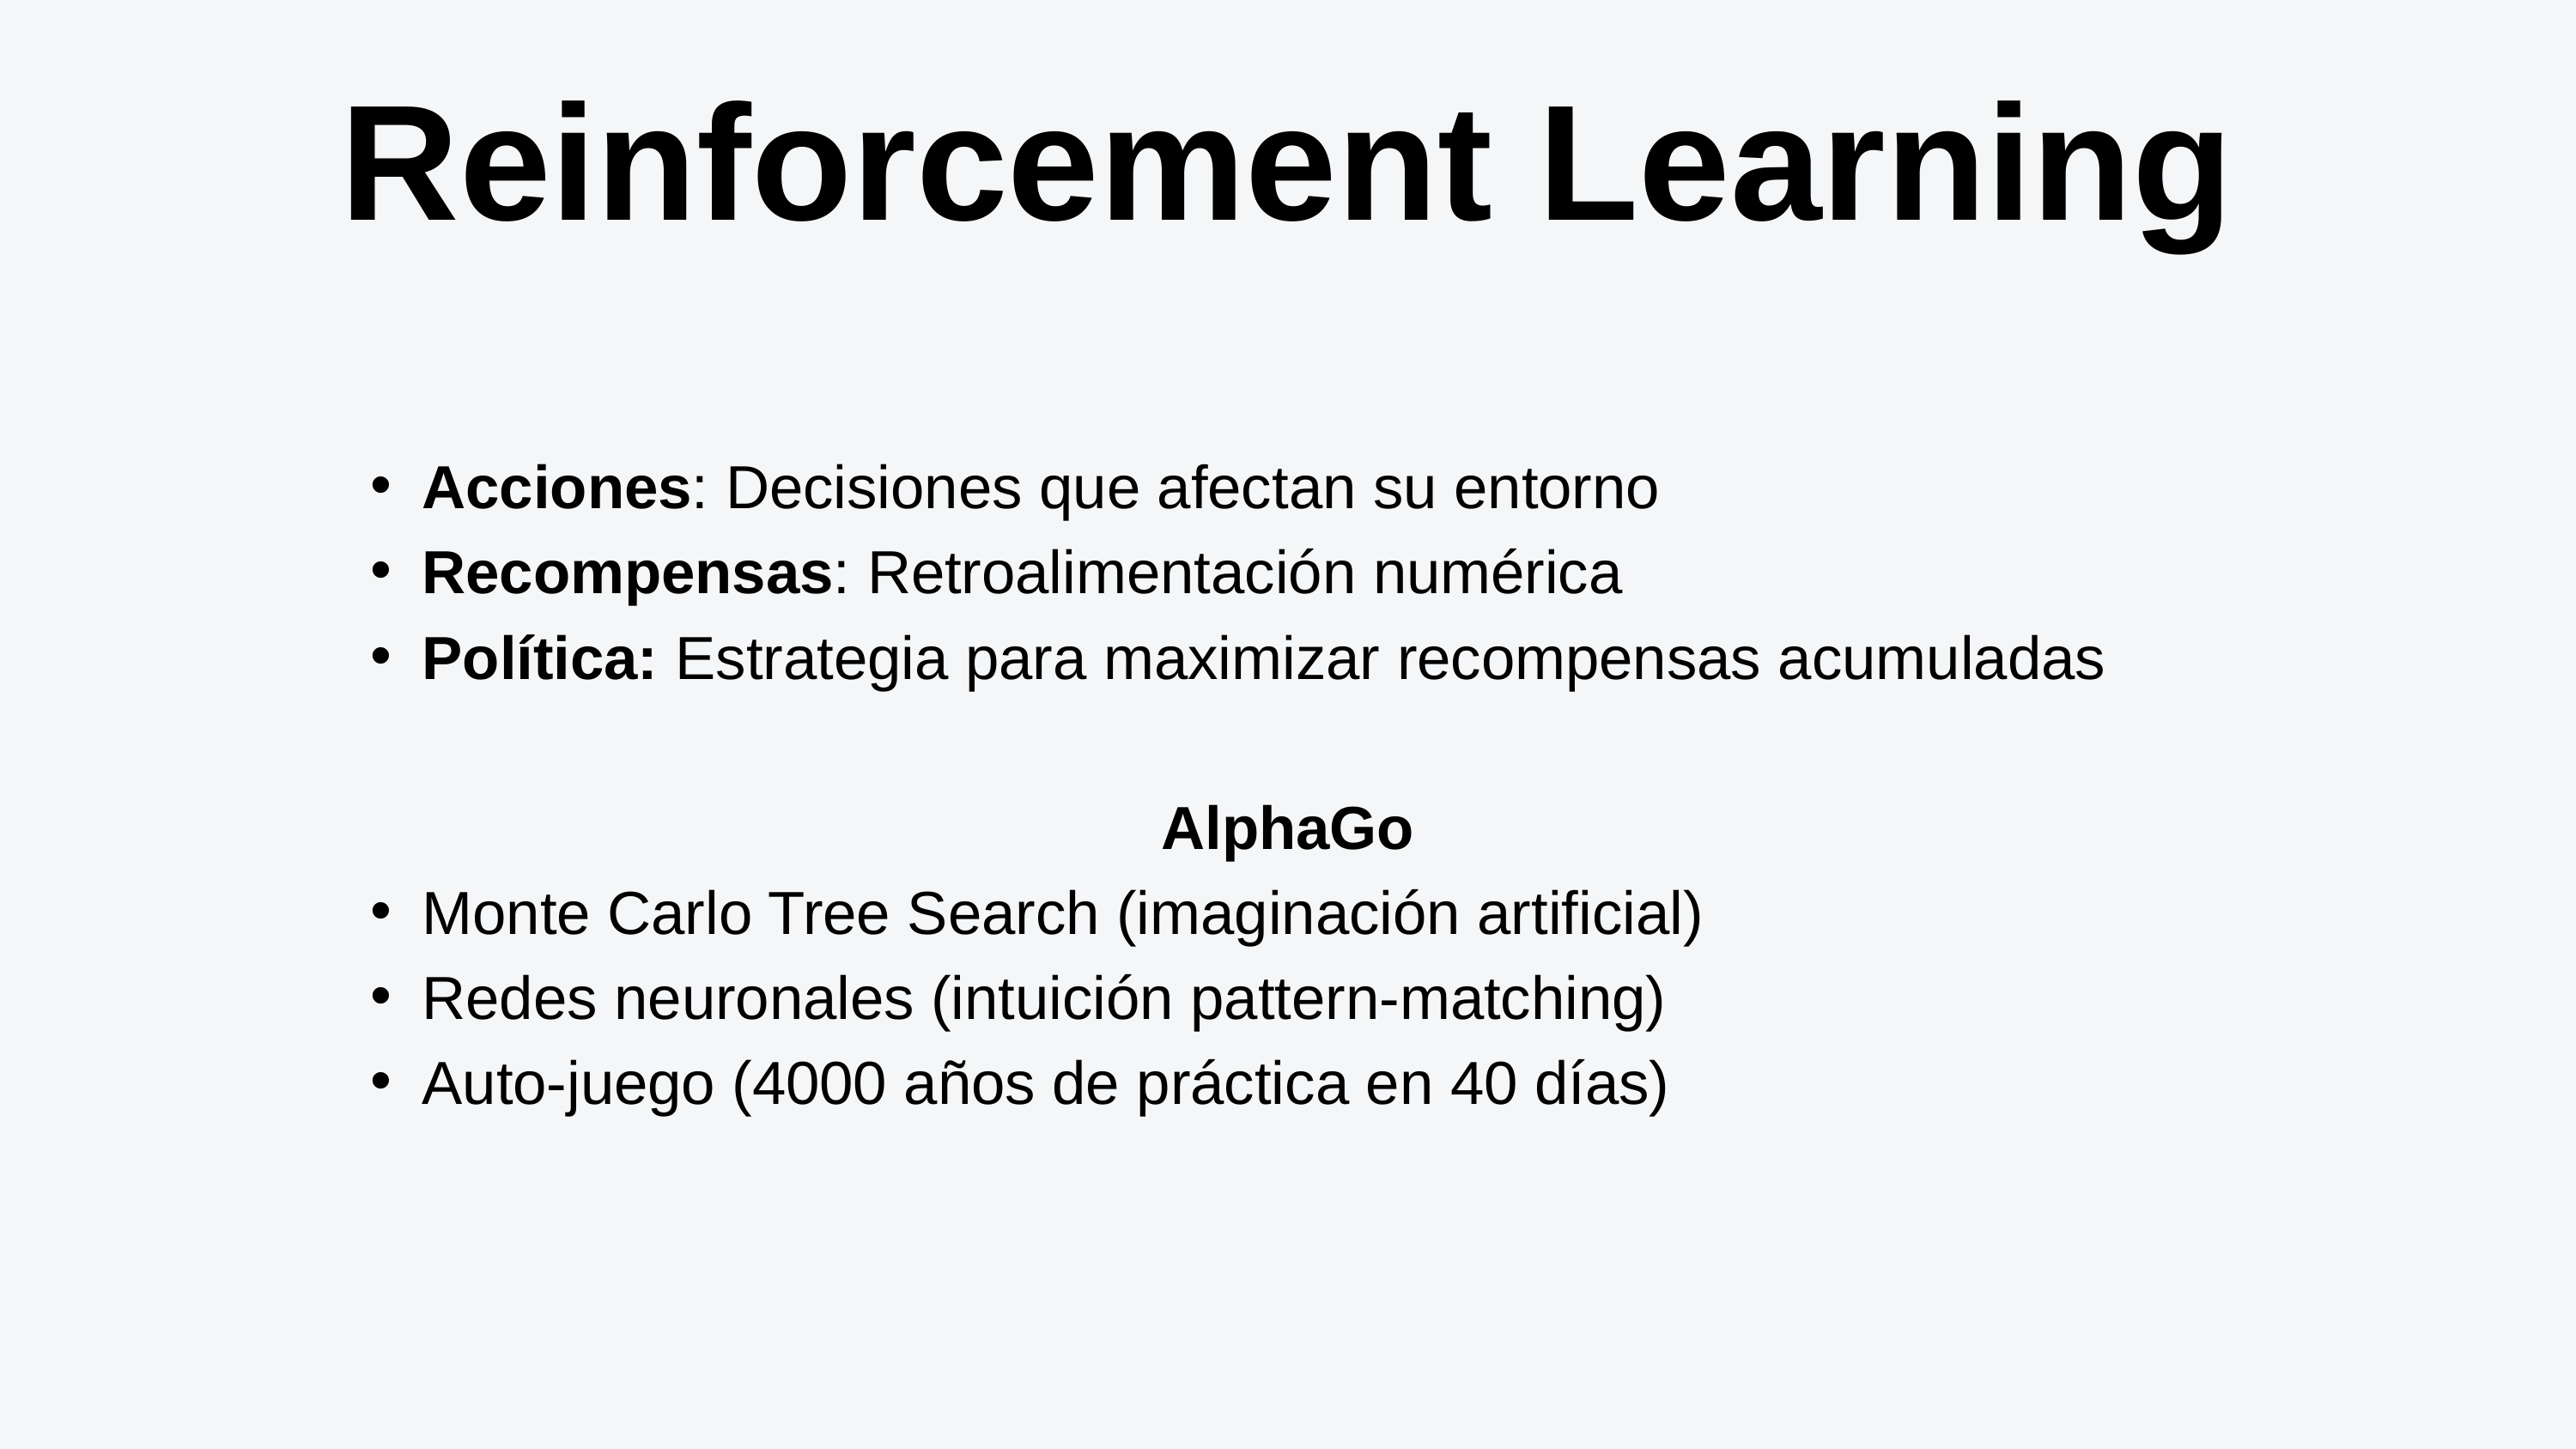

Reinforcement Learning
Acciones: Decisiones que afectan su entorno
Recompensas: Retroalimentación numérica
Política: Estrategia para maximizar recompensas acumuladas

AlphaGo
Monte Carlo Tree Search (imaginación artificial)
Redes neuronales (intuición pattern-matching)
Auto-juego (4000 años de práctica en 40 días)